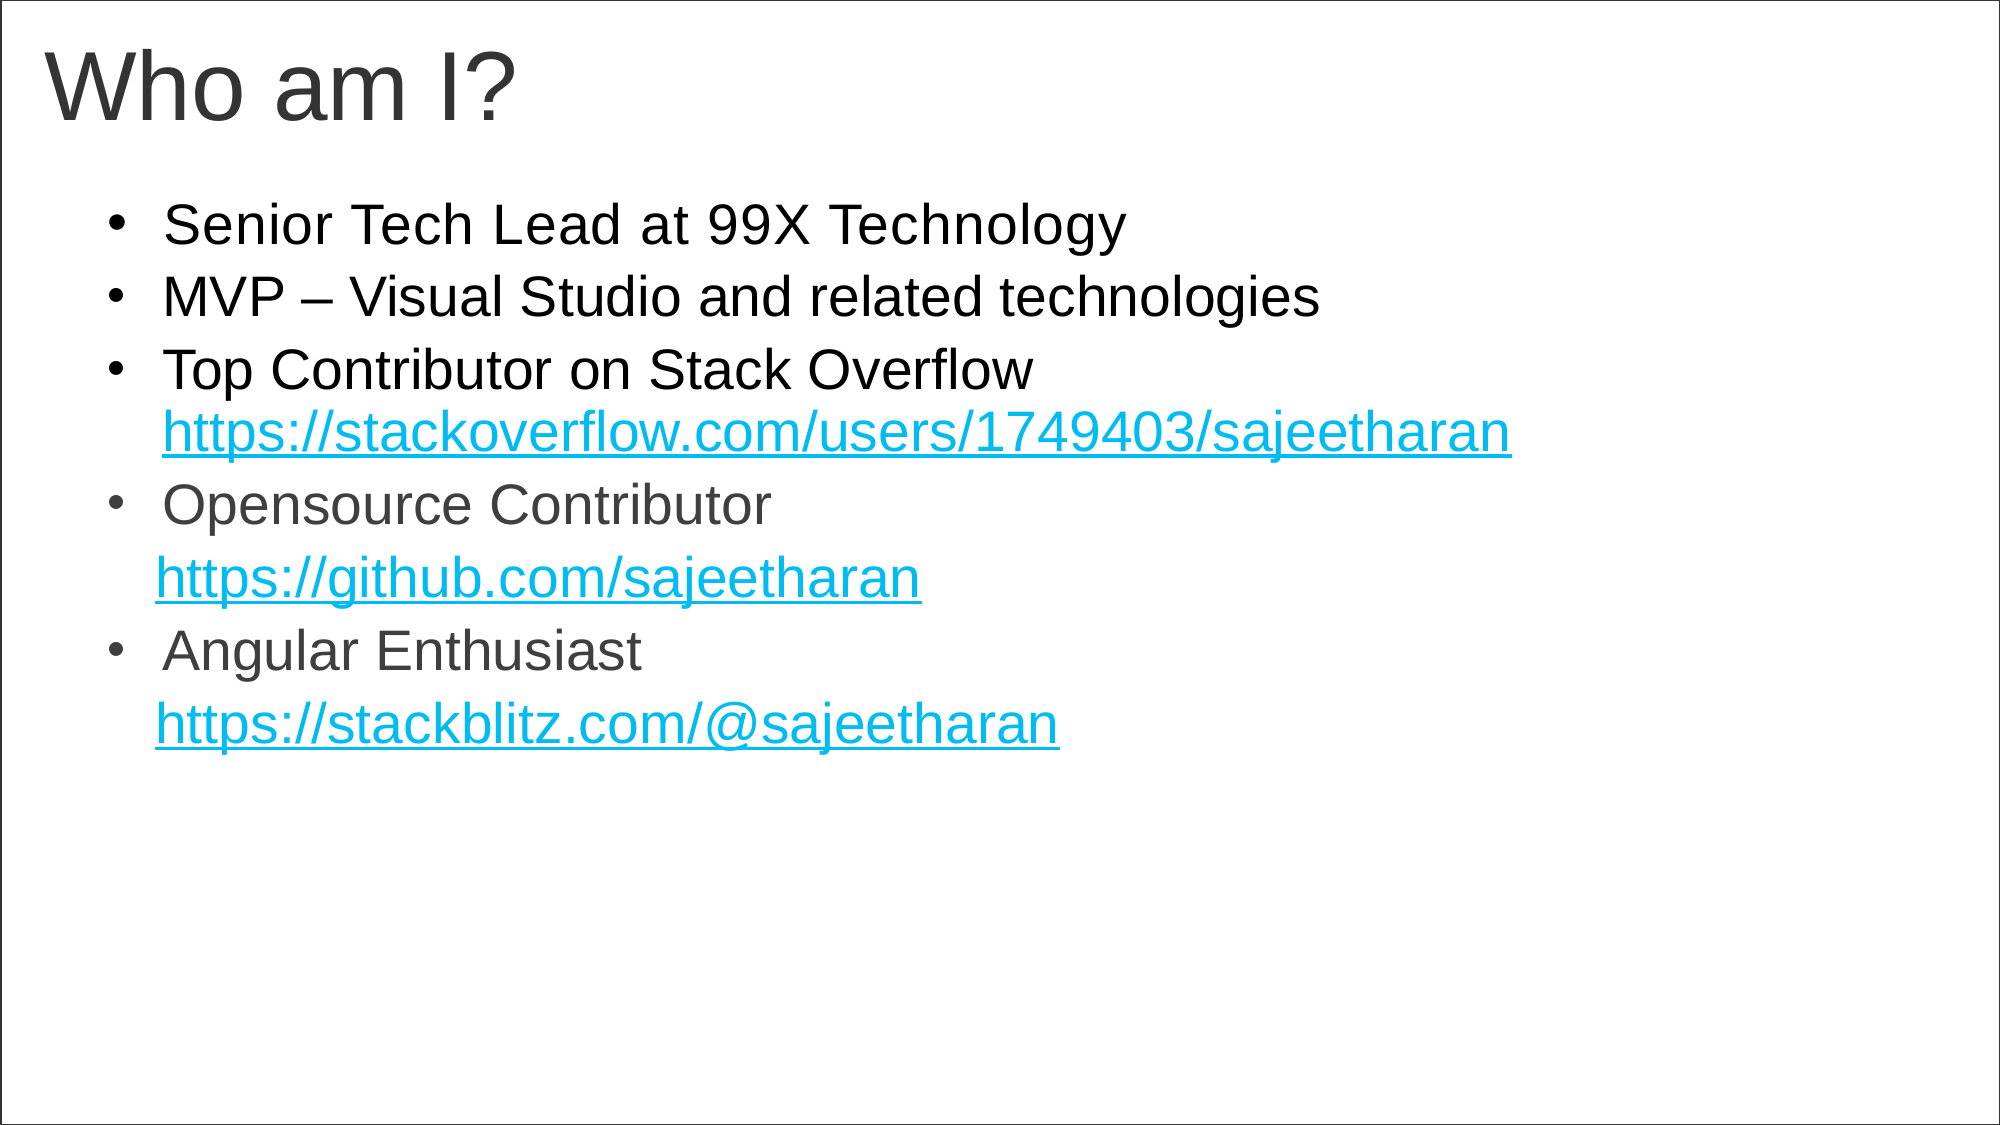

# Who am I?
Senior Tech Lead at 99X Technology
MVP – Visual Studio and related technologies
Top Contributor on Stack Overflow https://stackoverflow.com/users/1749403/sajeetharan
Opensource Contributor
   https://github.com/sajeetharan
Angular Enthusiast
   https://stackblitz.com/@sajeetharan